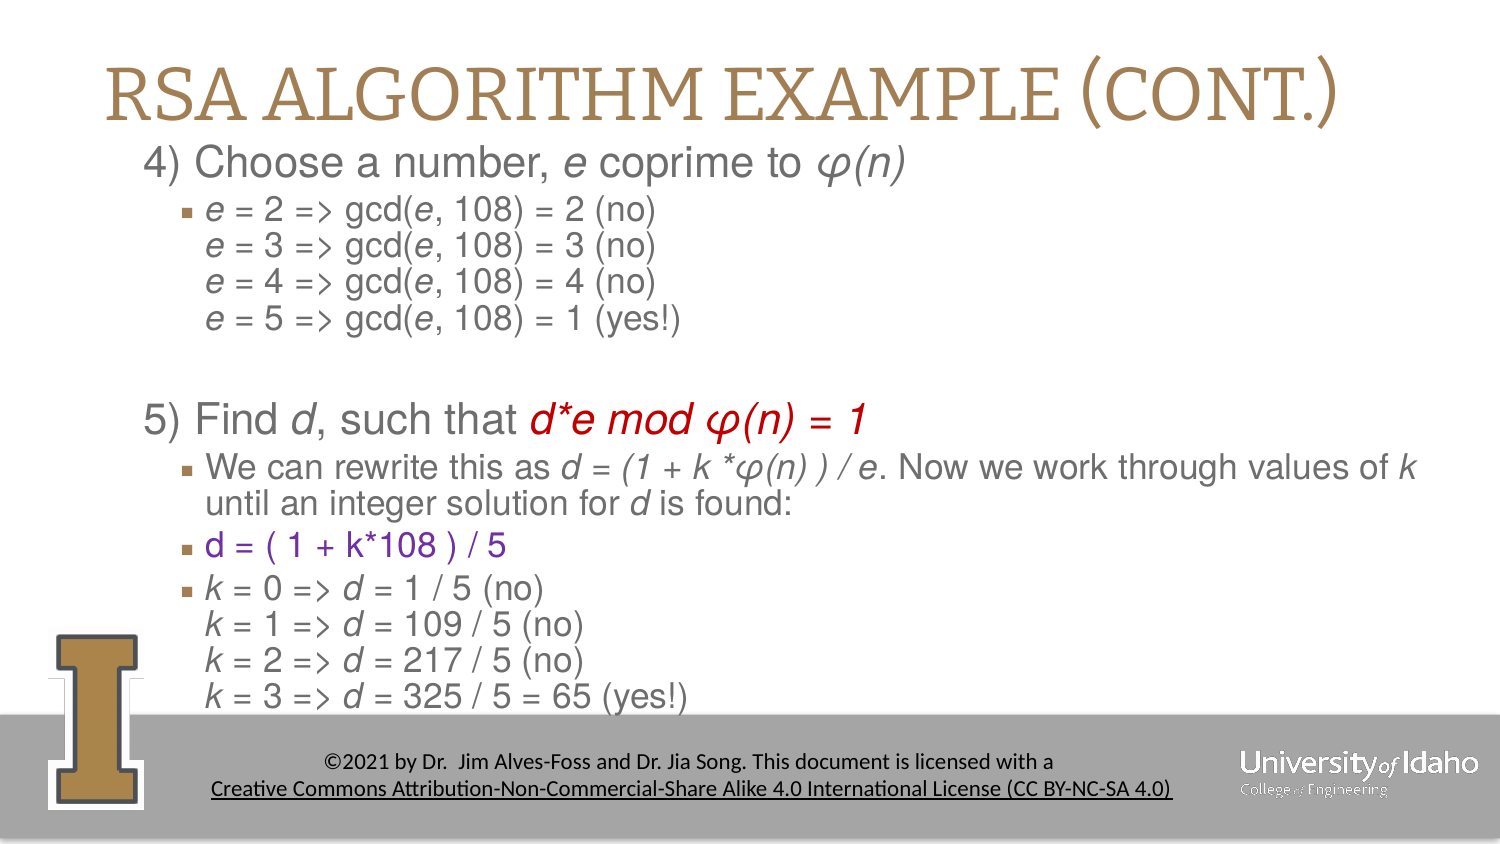

# RSA ALGORITHM EXAMPLE (CONT.)
4) Choose a number, e coprime to φ(n)
e = 2 => gcd(e, 108) = 2 (no)
e = 3 => gcd(e, 108) = 3 (no)
e = 4 => gcd(e, 108) = 4 (no)
e = 5 => gcd(e, 108) = 1 (yes!)

5) Find d, such that d*e mod φ(n) = 1
We can rewrite this as d = (1 + k *φ(n) ) / e. Now we work through values of k until an integer solution for d is found:
d = ( 1 + k*108 ) / 5
k = 0 => d = 1 / 5 (no)
k = 1 => d = 109 / 5 (no)
k = 2 => d = 217 / 5 (no)
k = 3 => d = 325 / 5 = 65 (yes!)